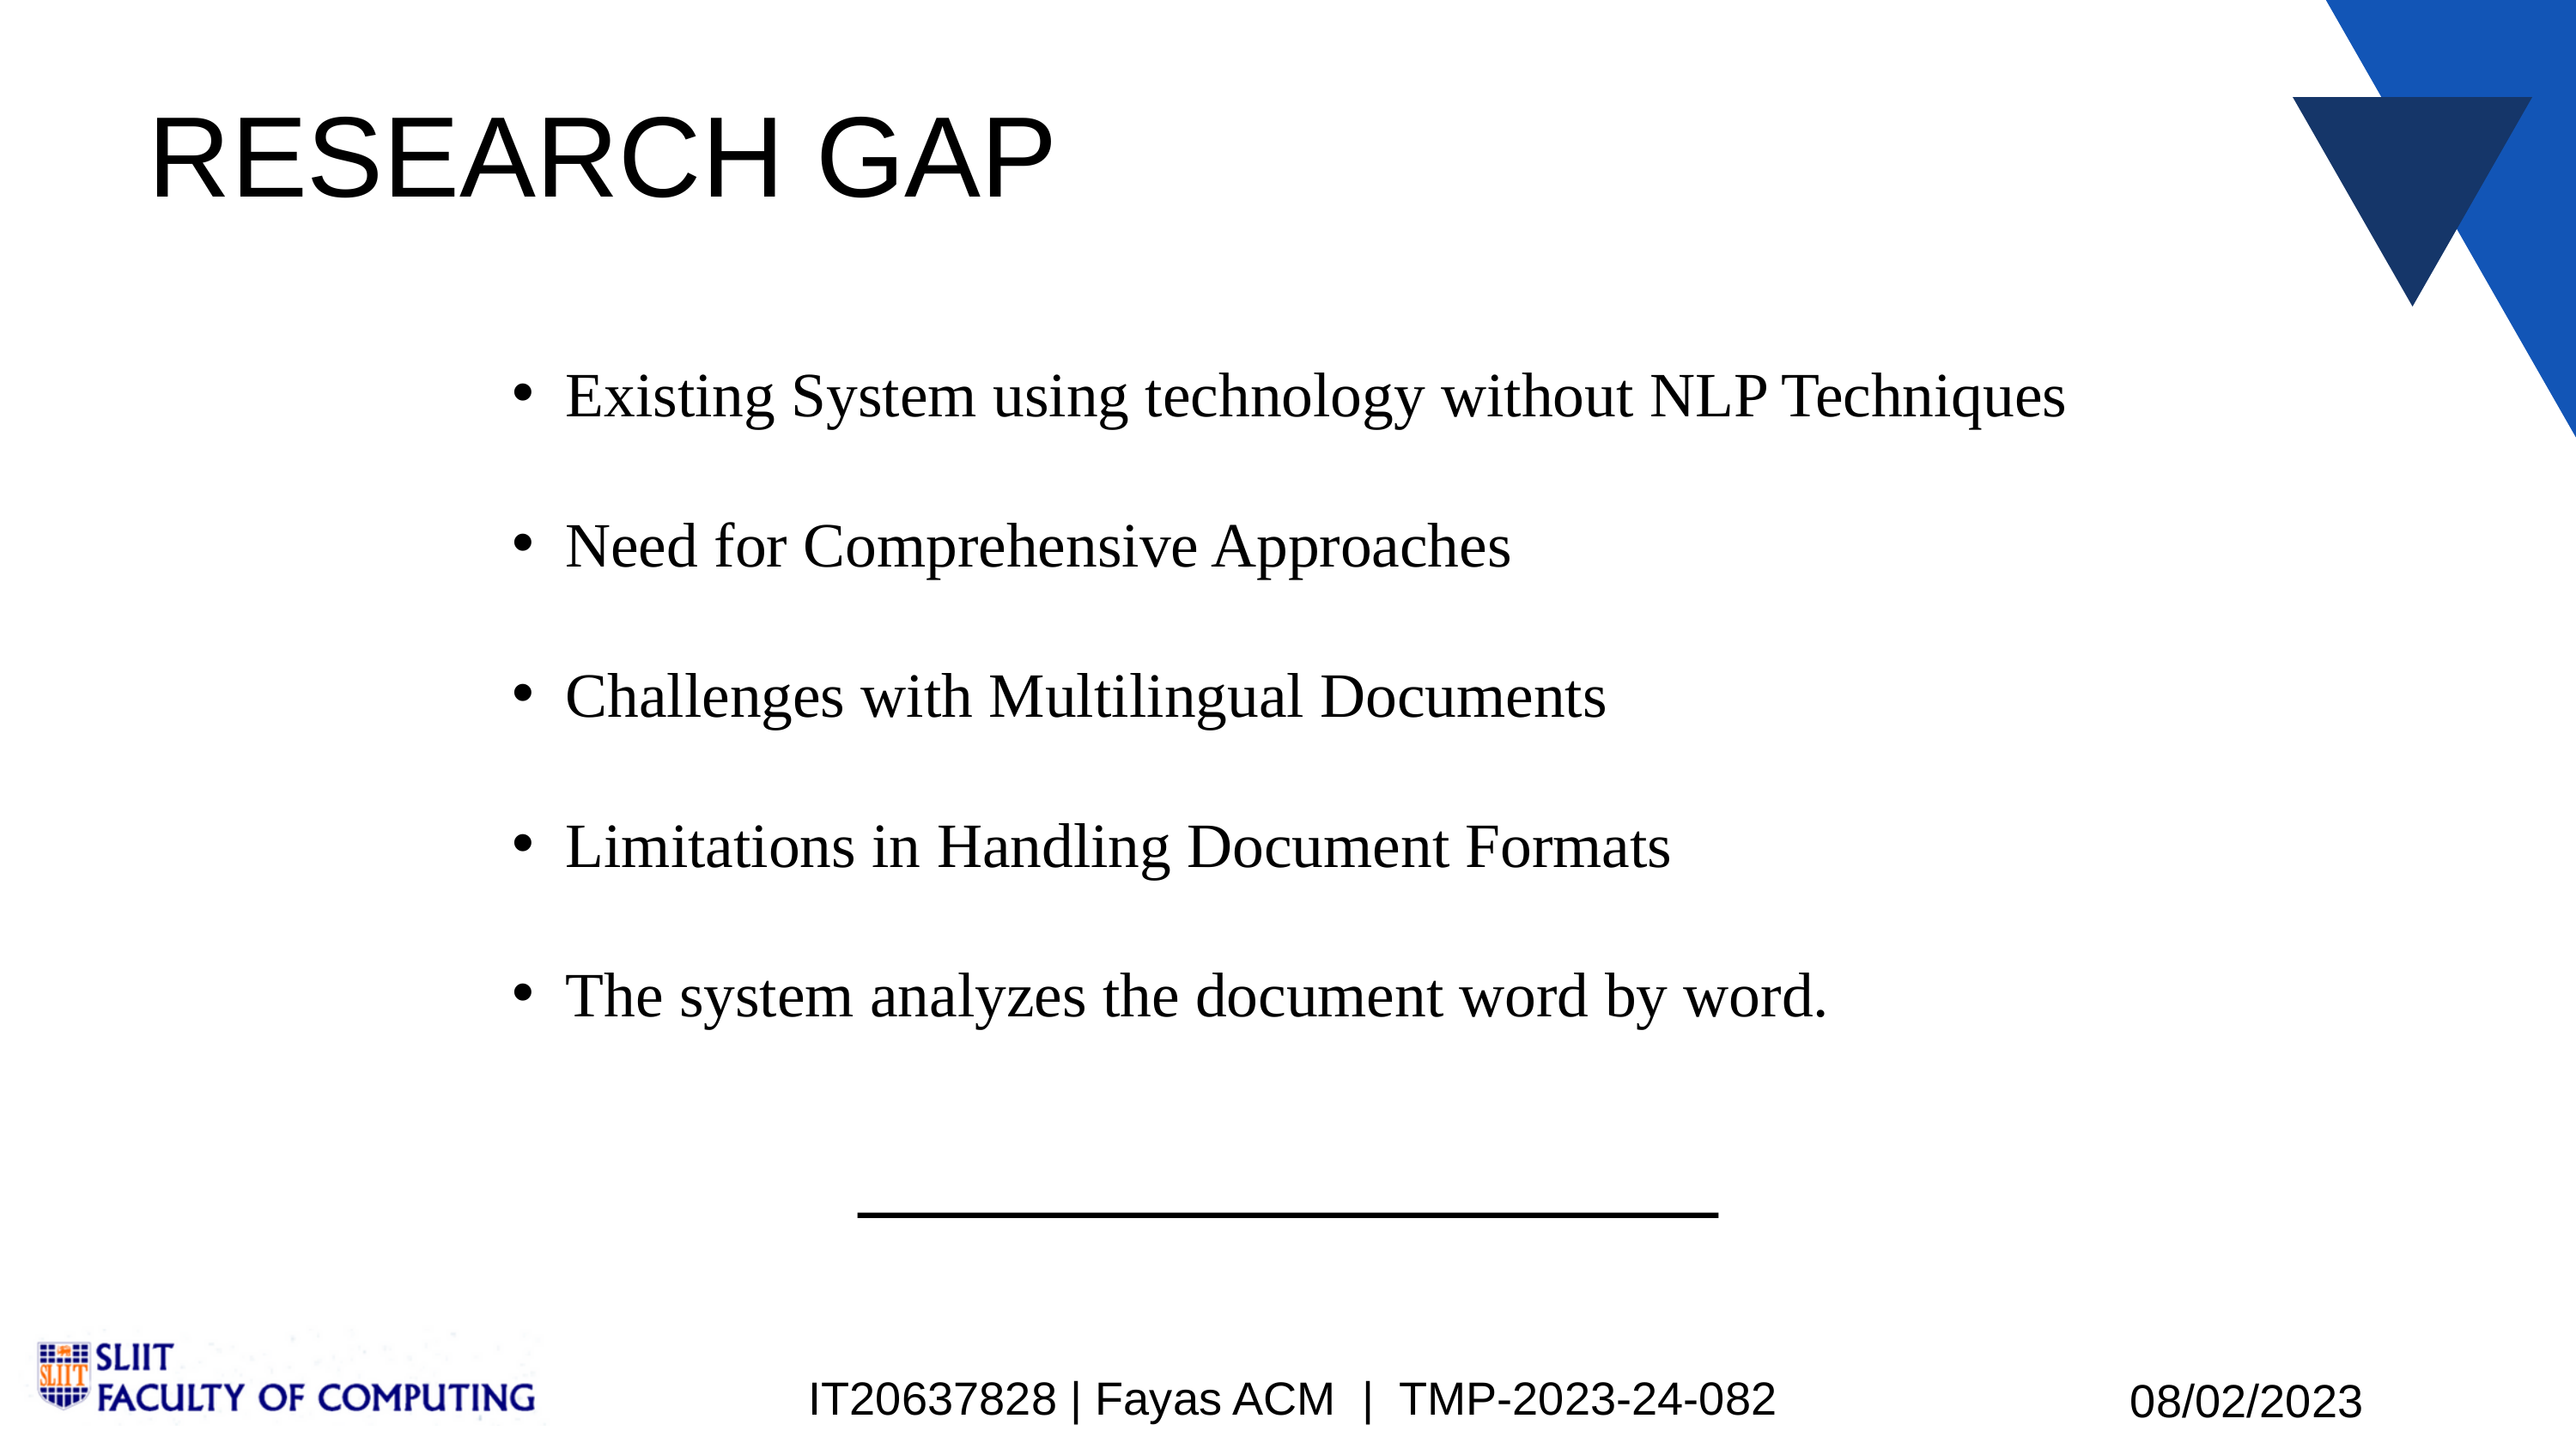

RESEARCH GAP

Existing System using technology without NLP Techniques

Need for Comprehensive Approaches

Challenges with Multilingual Documents

Limitations in Handling Document Formats

The system analyzes the document word by word.

IT20637828 | Fayas ACM  |  TMP-2023-24-082
08/02/2023